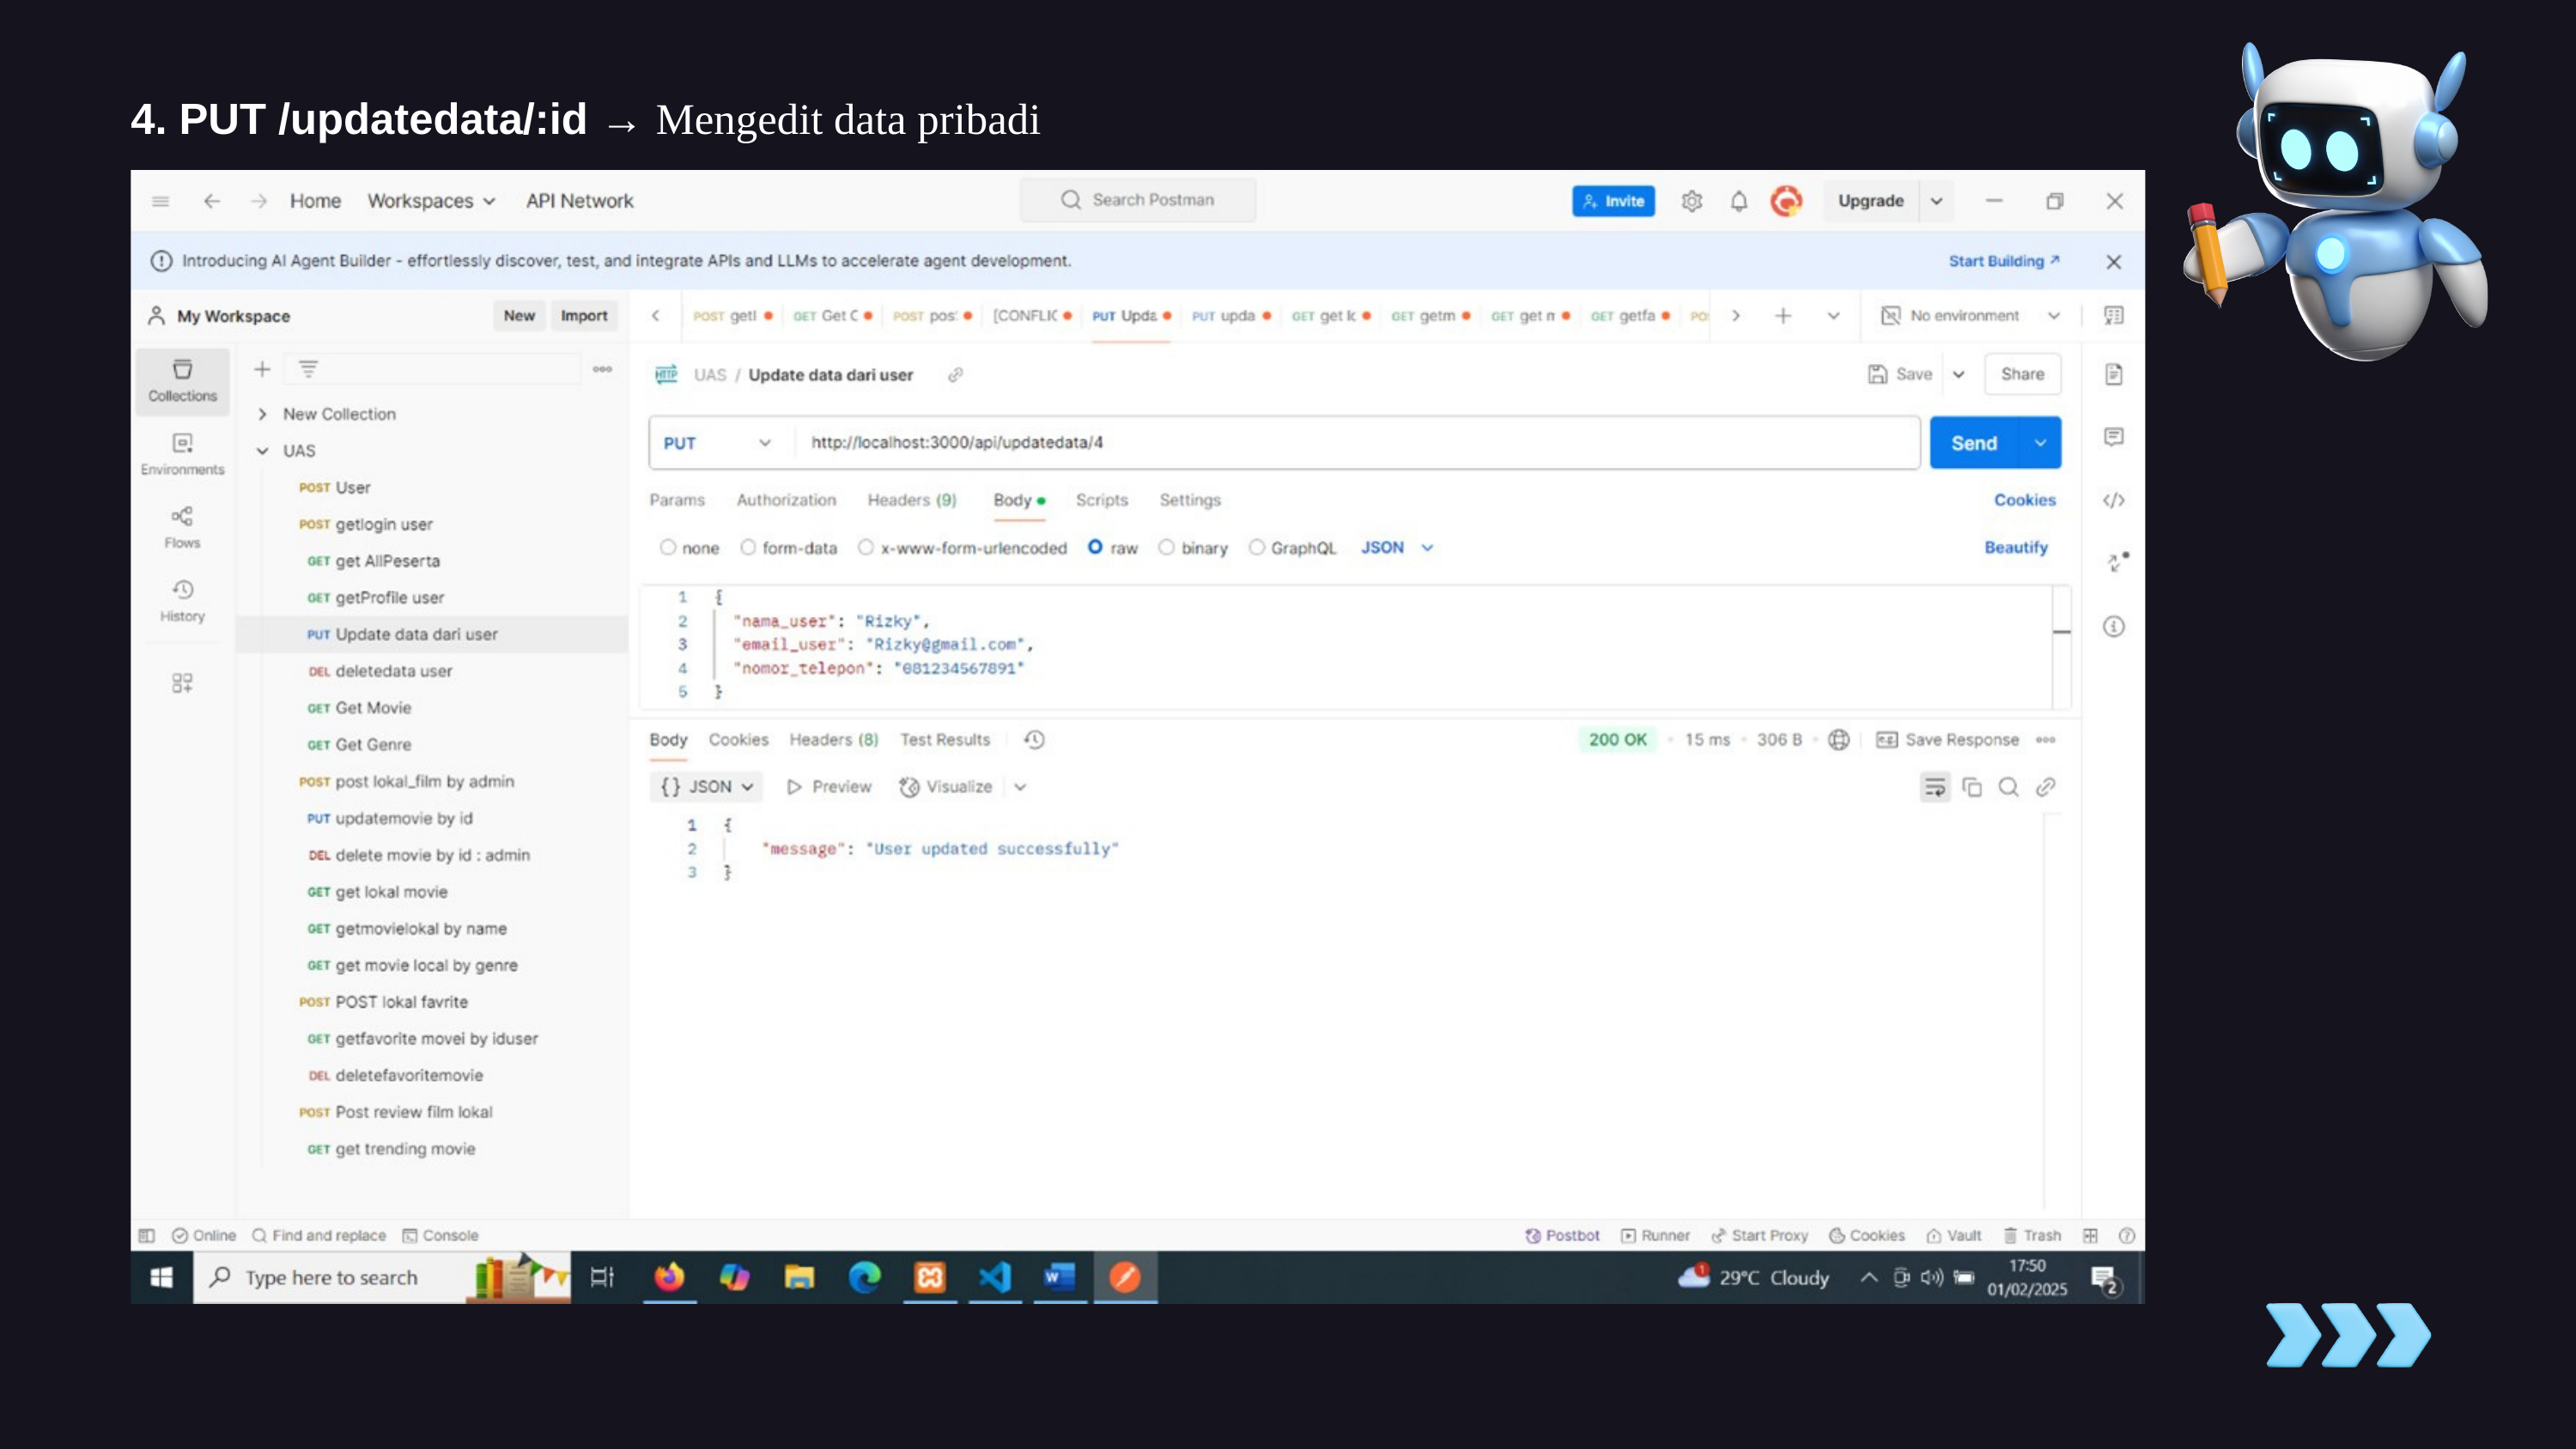

4. PUT /updatedata/:id → Mengedit data pribadi